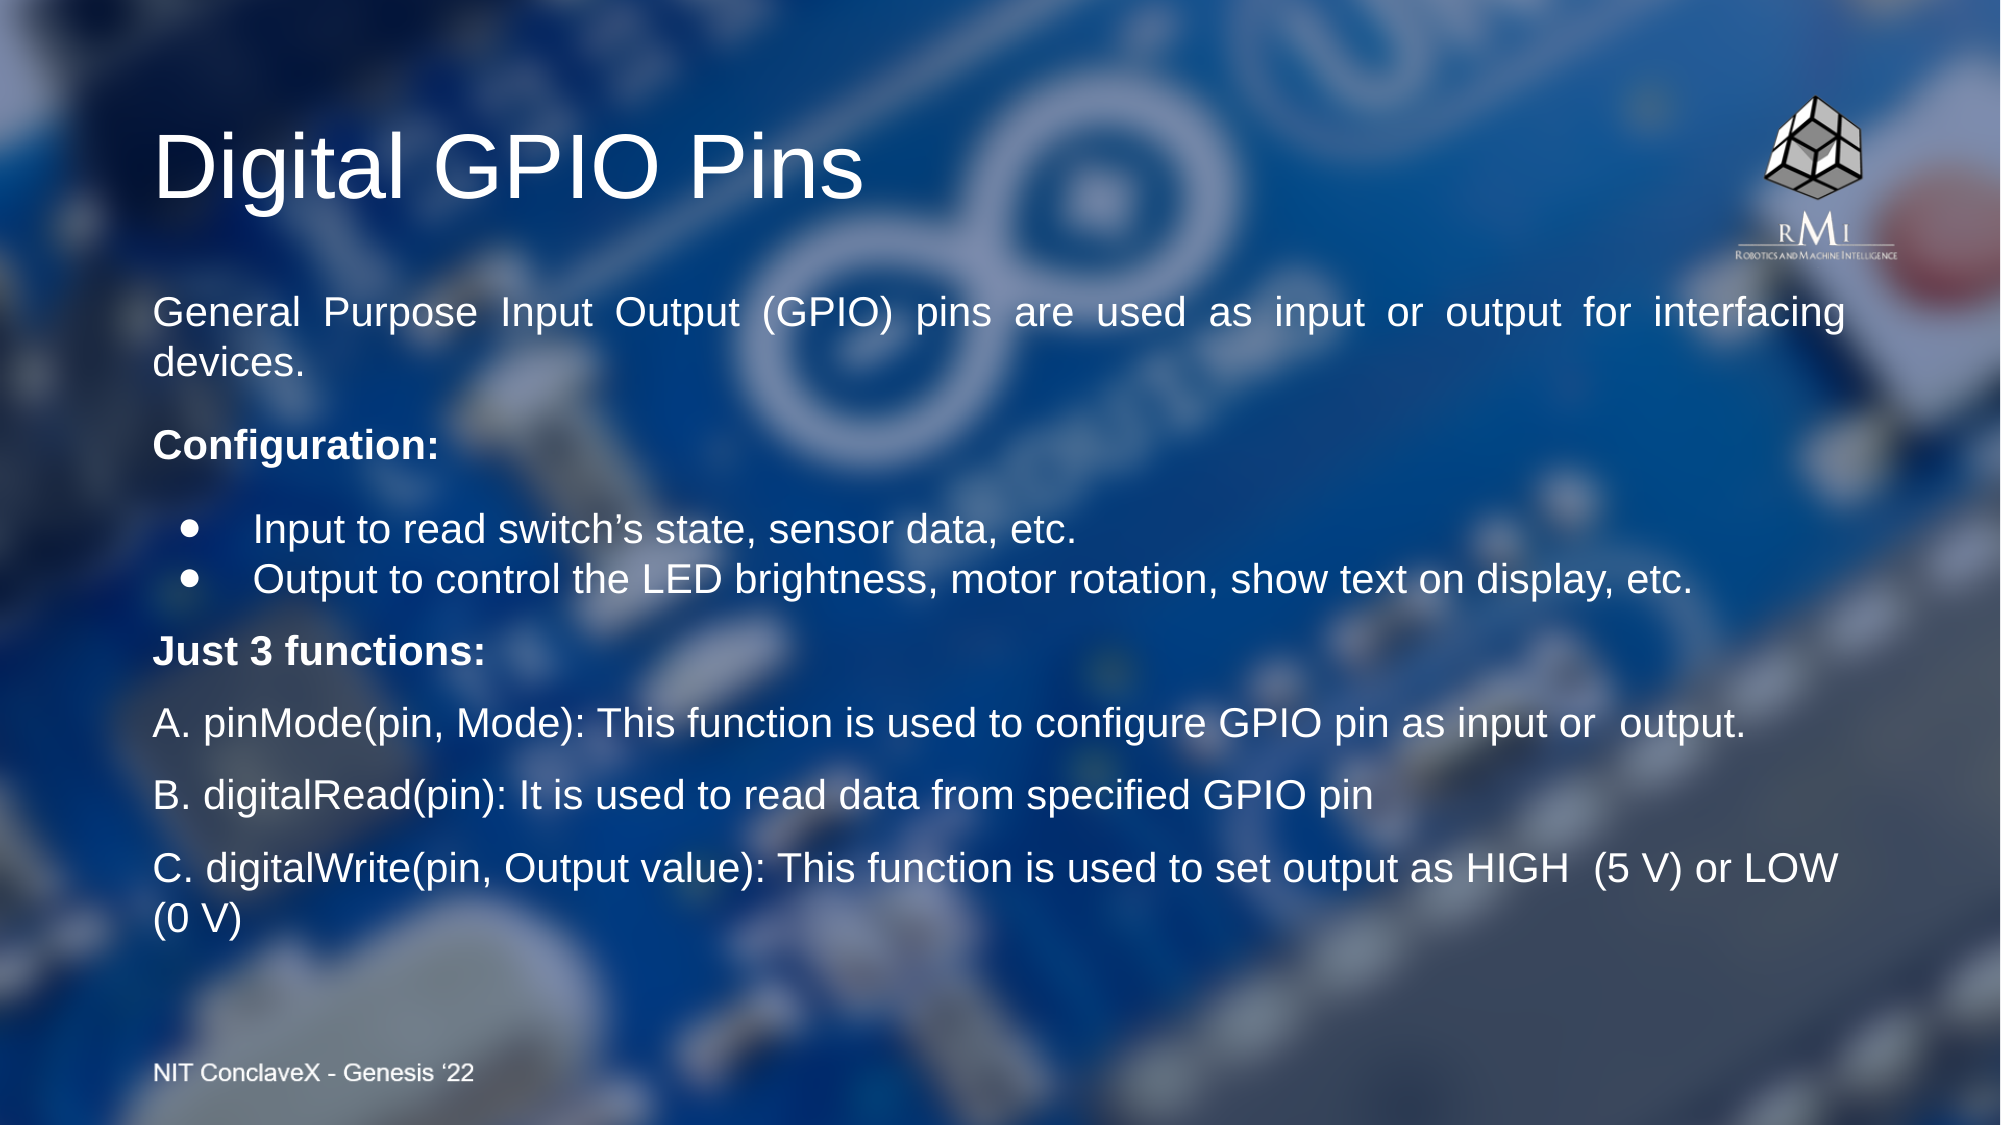

Digital GPIO Pins
General Purpose Input Output (GPIO) pins are used as input or output for interfacing devices.
Configuration:
Input to read switch’s state, sensor data, etc.
Output to control the LED brightness, motor rotation, show text on display, etc.
Just 3 functions:
A. pinMode(pin, Mode): This function is used to configure GPIO pin as input or  output.
B. digitalRead(pin): It is used to read data from specified GPIO pin
C. digitalWrite(pin, Output value): This function is used to set output as HIGH  (5 V) or LOW (0 V)